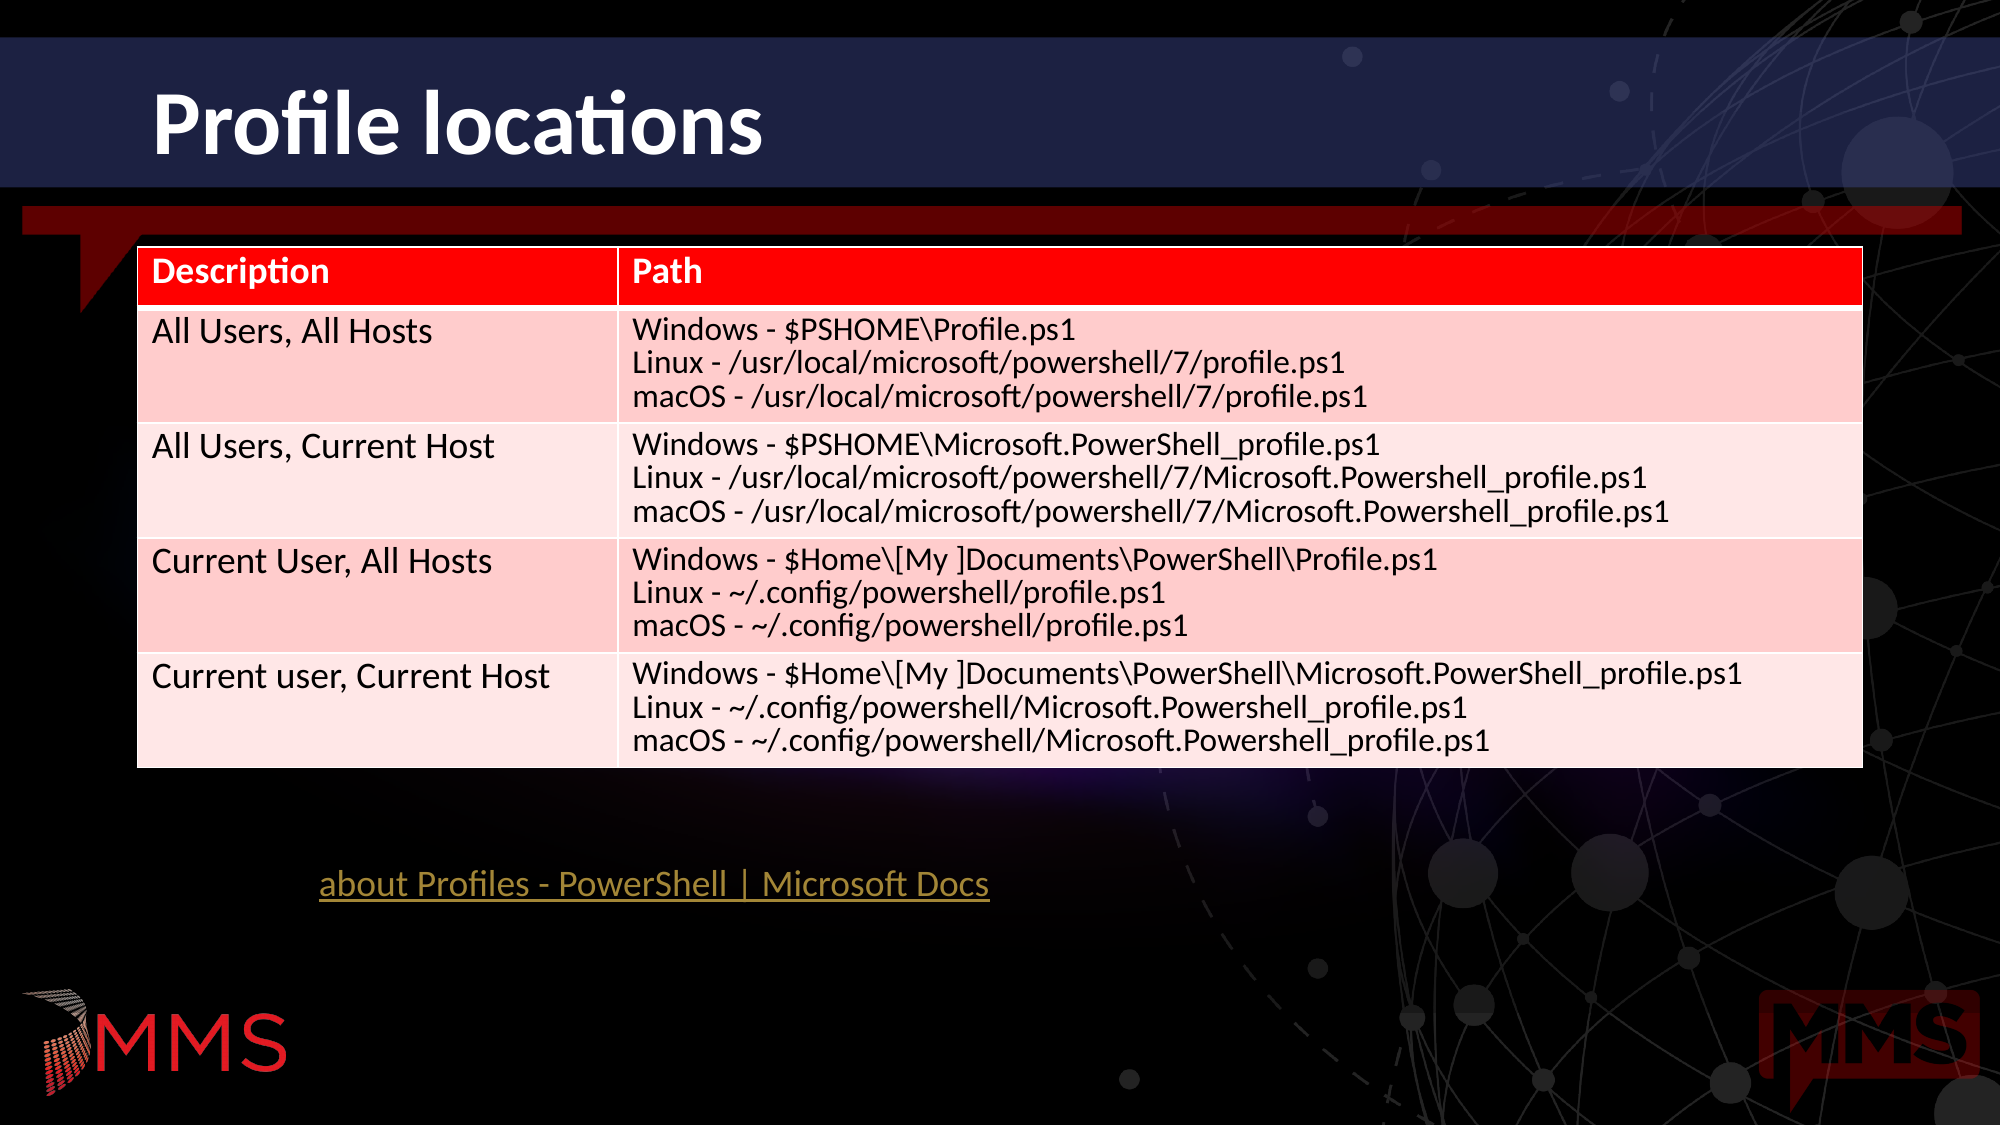

# Profile locations
| Description | Path |
| --- | --- |
| All Users, All Hosts | Windows - $PSHOME\Profile.ps1 Linux - /usr/local/microsoft/powershell/7/profile.ps1 macOS - /usr/local/microsoft/powershell/7/profile.ps1 |
| All Users, Current Host | Windows - $PSHOME\Microsoft.PowerShell\_profile.ps1 Linux - /usr/local/microsoft/powershell/7/Microsoft.Powershell\_profile.ps1 macOS - /usr/local/microsoft/powershell/7/Microsoft.Powershell\_profile.ps1 |
| Current User, All Hosts | Windows - $Home\[My ]Documents\PowerShell\Profile.ps1 Linux - ~/.config/powershell/profile.ps1 macOS - ~/.config/powershell/profile.ps1 |
| Current user, Current Host | Windows - $Home\[My ]Documents\PowerShell\Microsoft.PowerShell\_profile.ps1 Linux - ~/.config/powershell/Microsoft.Powershell\_profile.ps1 macOS - ~/.config/powershell/Microsoft.Powershell\_profile.ps1 |
More Info: about Profiles - PowerShell | Microsoft Docs